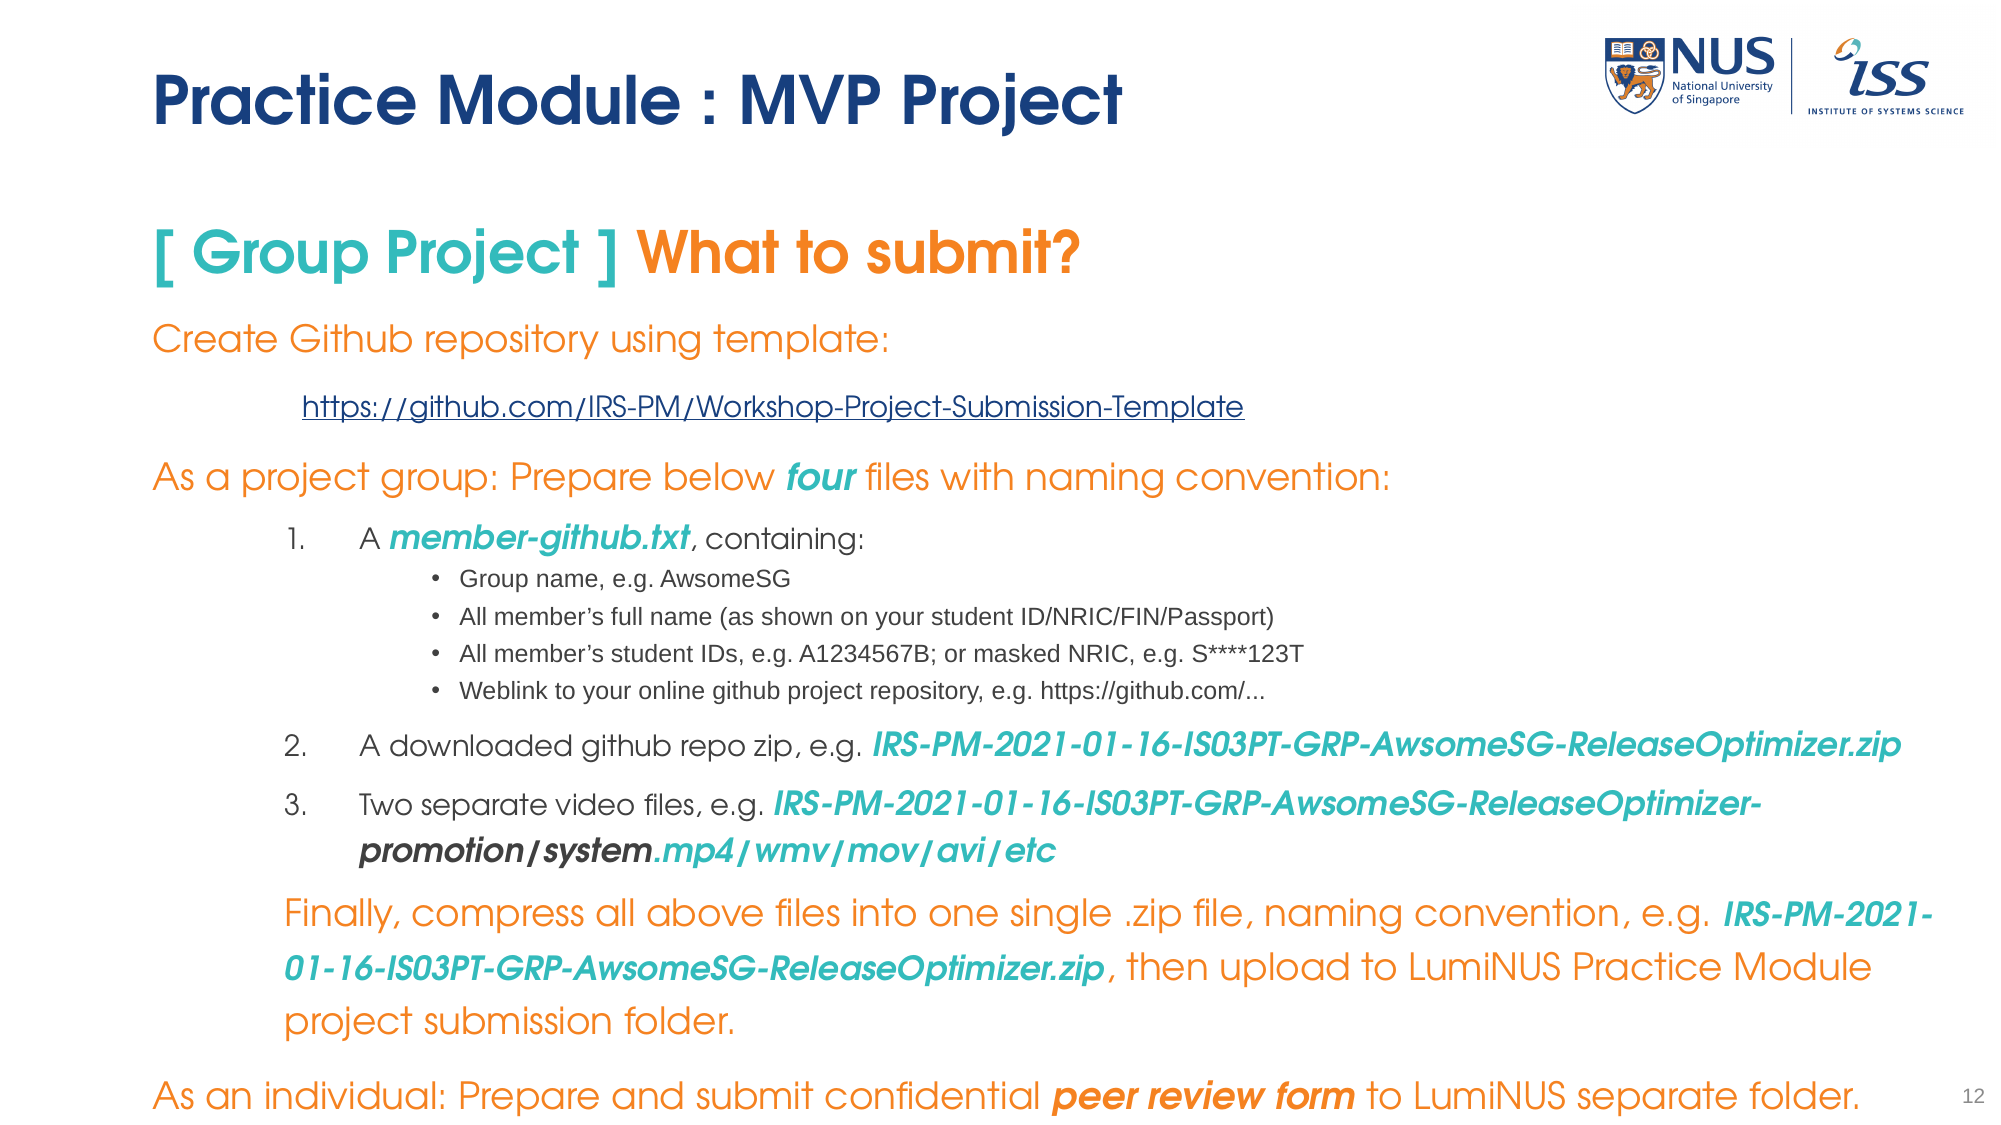

# Practice Module : MVP Project
[ Group Project ] What to submit?
Create Github repository using template:
	https://github.com/IRS-PM/Workshop-Project-Submission-Template
As a project group: Prepare below four files with naming convention:
A member-github.txt, containing:
Group name, e.g. AwsomeSG
All member’s full name (as shown on your student ID/NRIC/FIN/Passport)
All member’s student IDs, e.g. A1234567B; or masked NRIC, e.g. S****123T
Weblink to your online github project repository, e.g. https://github.com/...
A downloaded github repo zip, e.g. IRS-PM-2021-01-16-IS03PT-GRP-AwsomeSG-ReleaseOptimizer.zip
Two separate video files, e.g. IRS-PM-2021-01-16-IS03PT-GRP-AwsomeSG-ReleaseOptimizer-promotion/system.mp4/wmv/mov/avi/etc
Finally, compress all above files into one single .zip file, naming convention, e.g. IRS-PM-2021-01-16-IS03PT-GRP-AwsomeSG-ReleaseOptimizer.zip, then upload to LumiNUS Practice Module project submission folder.
As an individual: Prepare and submit confidential peer review form to LumiNUS separate folder.
12